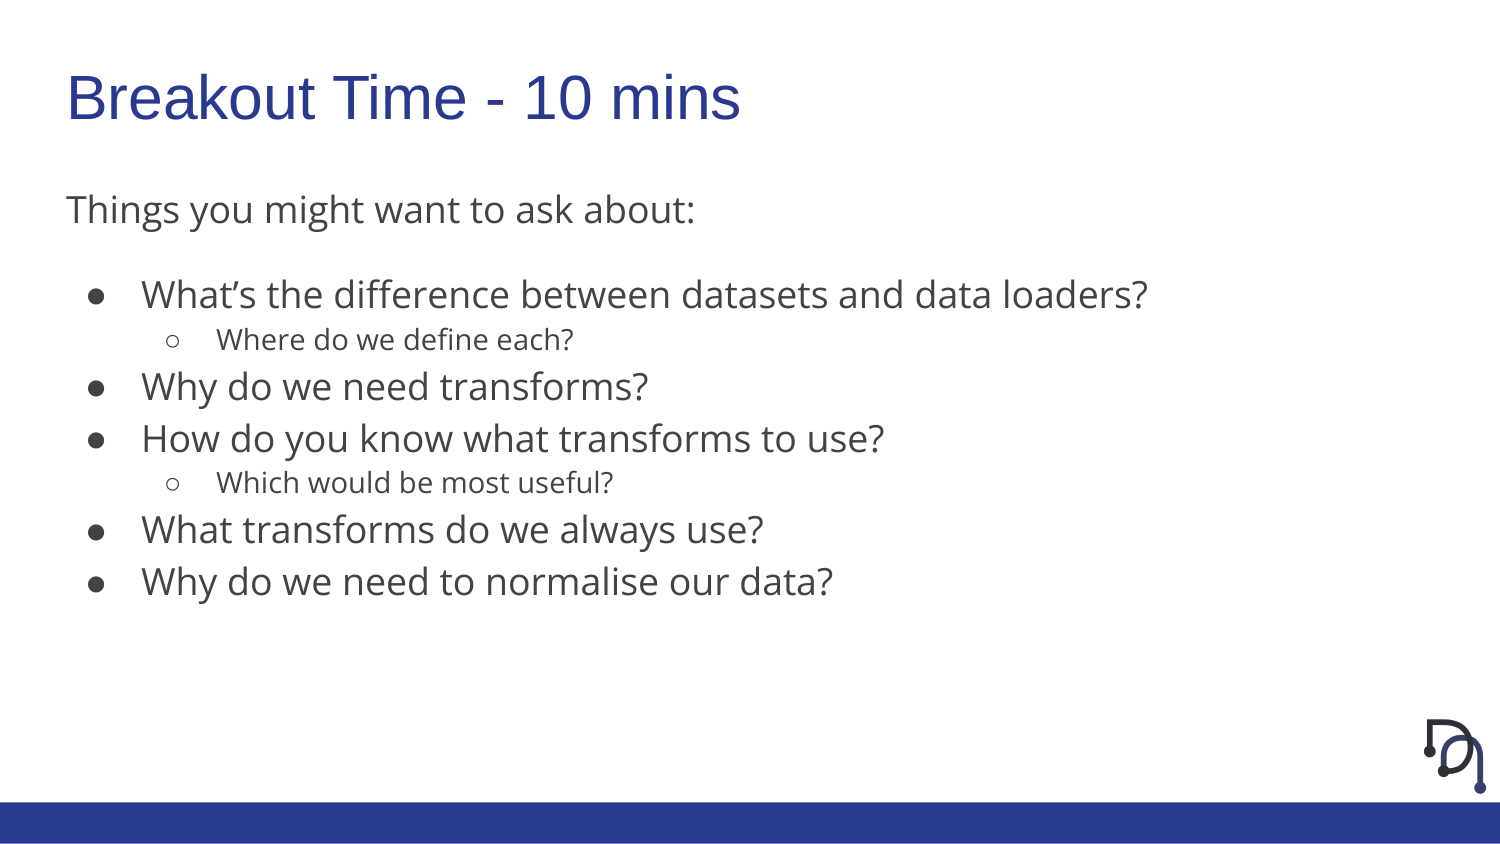

# Breakout Time - 10 mins
Things you might want to ask about:
What’s the difference between datasets and data loaders?
Where do we define each?
Why do we need transforms?
How do you know what transforms to use?
Which would be most useful?
What transforms do we always use?
Why do we need to normalise our data?